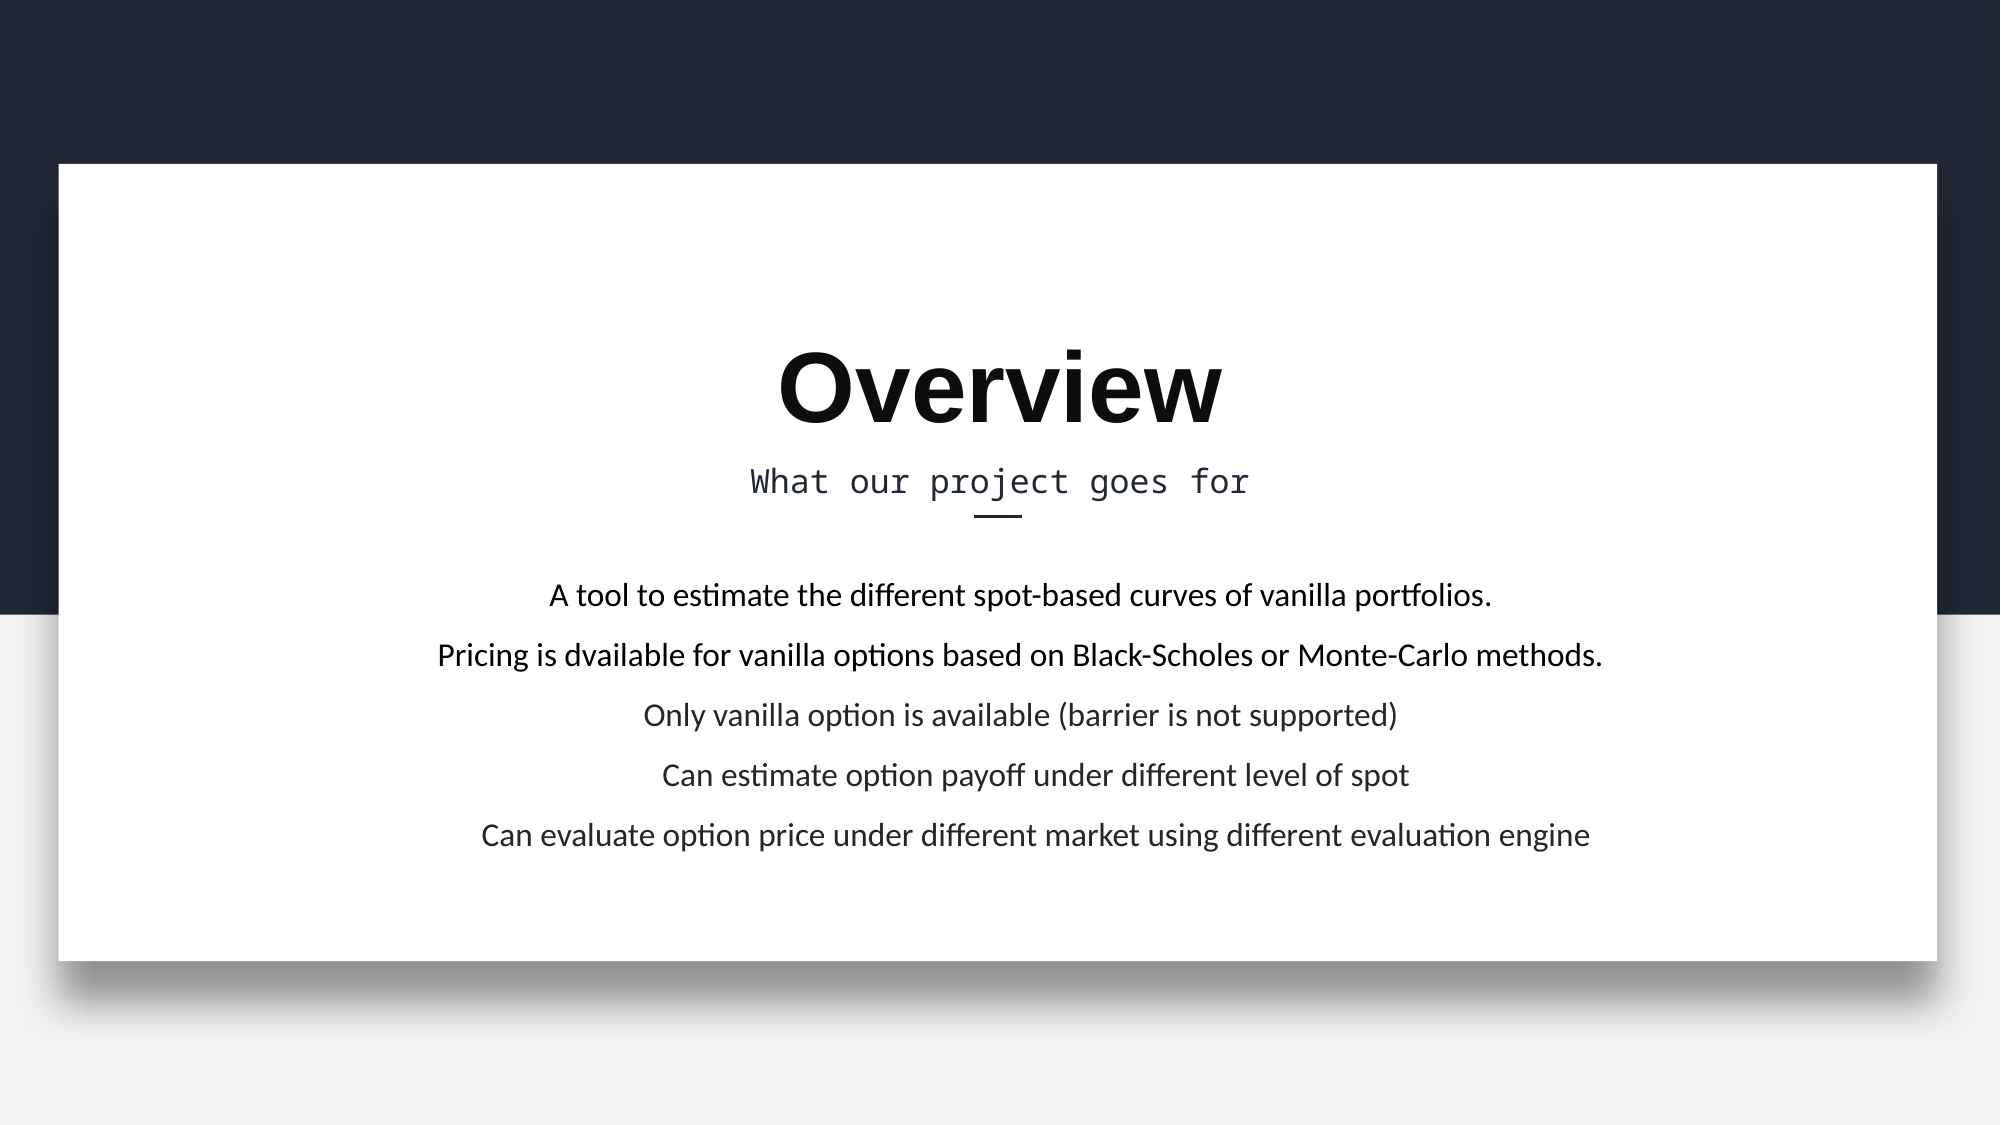

Overview
What our project goes for
A tool to estimate the different spot-based curves of vanilla portfolios.
Pricing is dvailable for vanilla options based on Black-Scholes or Monte-Carlo methods.
Only vanilla option is available (barrier is not supported)
    Can estimate option payoff under different level of spot
    Can evaluate option price under different market using different evaluation engine